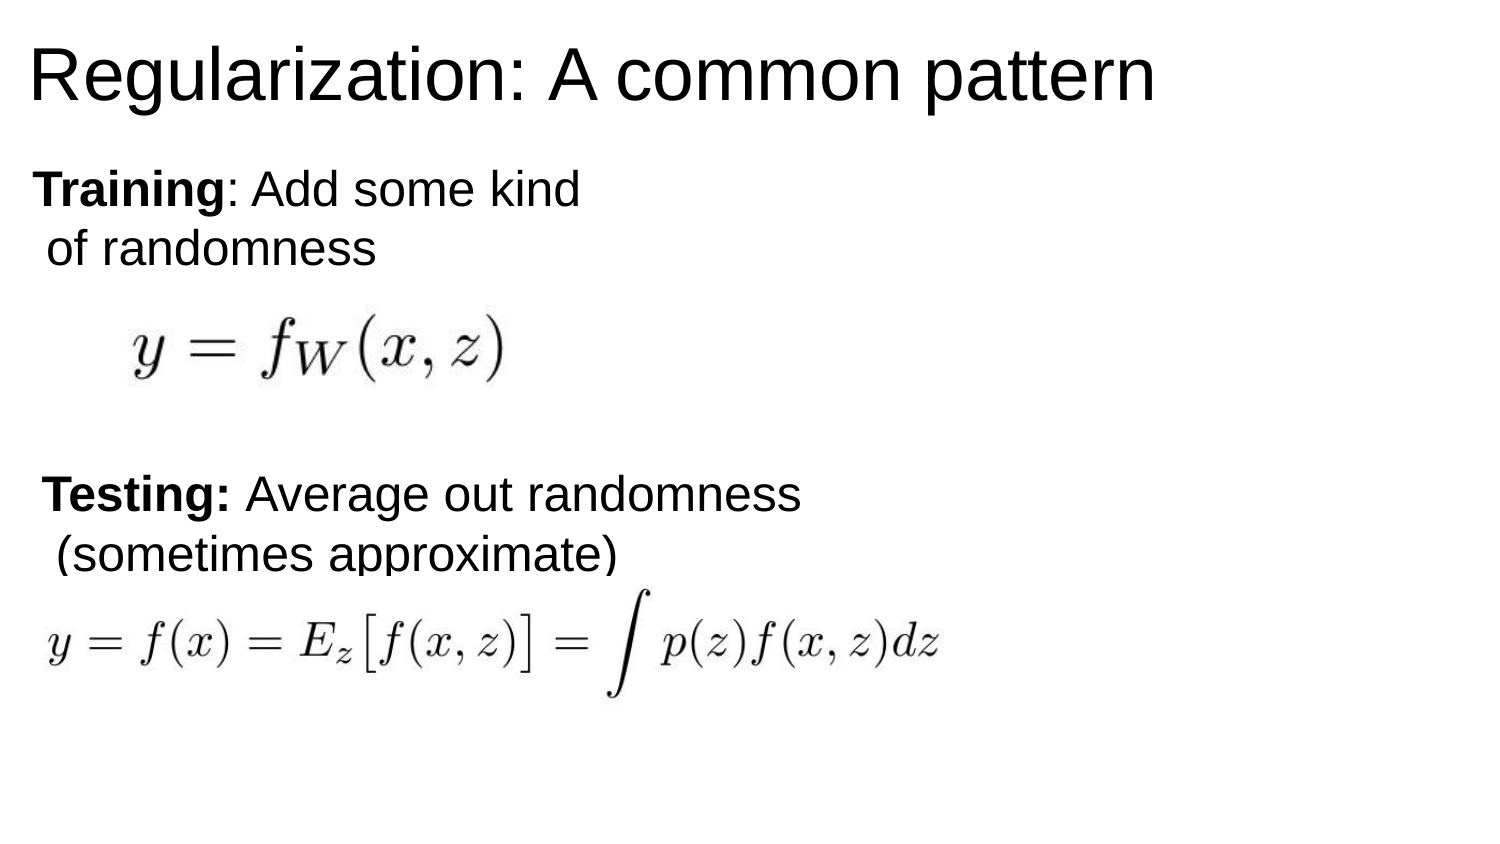

# Regularization: A common pattern
Training: Add some kind  of randomness

Testing: Average out randomness  (sometimes approximate)

Fei-Fei Li & Justin Johnson & Serena Yeung	Lecture 7 -	April 24, 2018